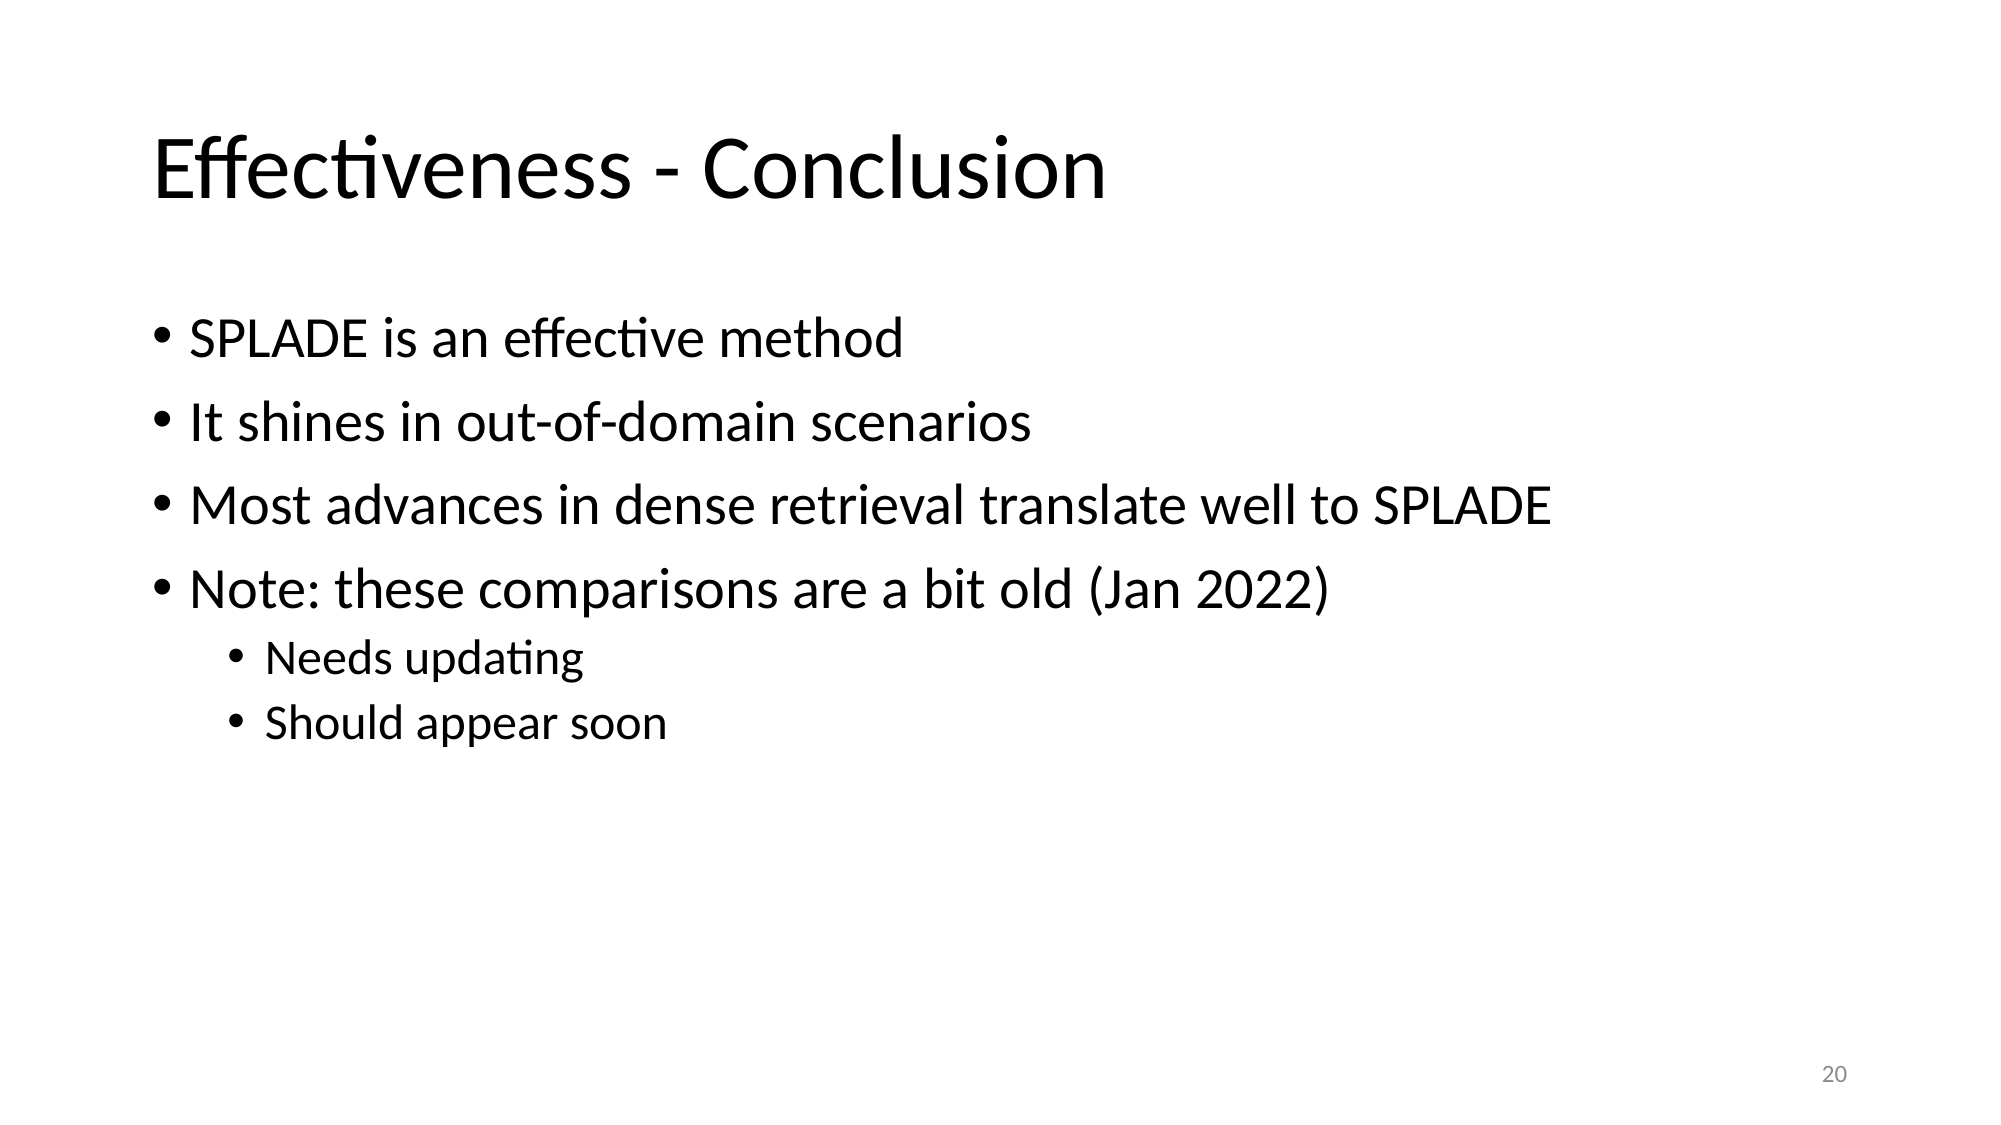

# Effectiveness - Conclusion
SPLADE is an effective method
It shines in out-of-domain scenarios
Most advances in dense retrieval translate well to SPLADE
Note: these comparisons are a bit old (Jan 2022)
Needs updating
Should appear soon

20